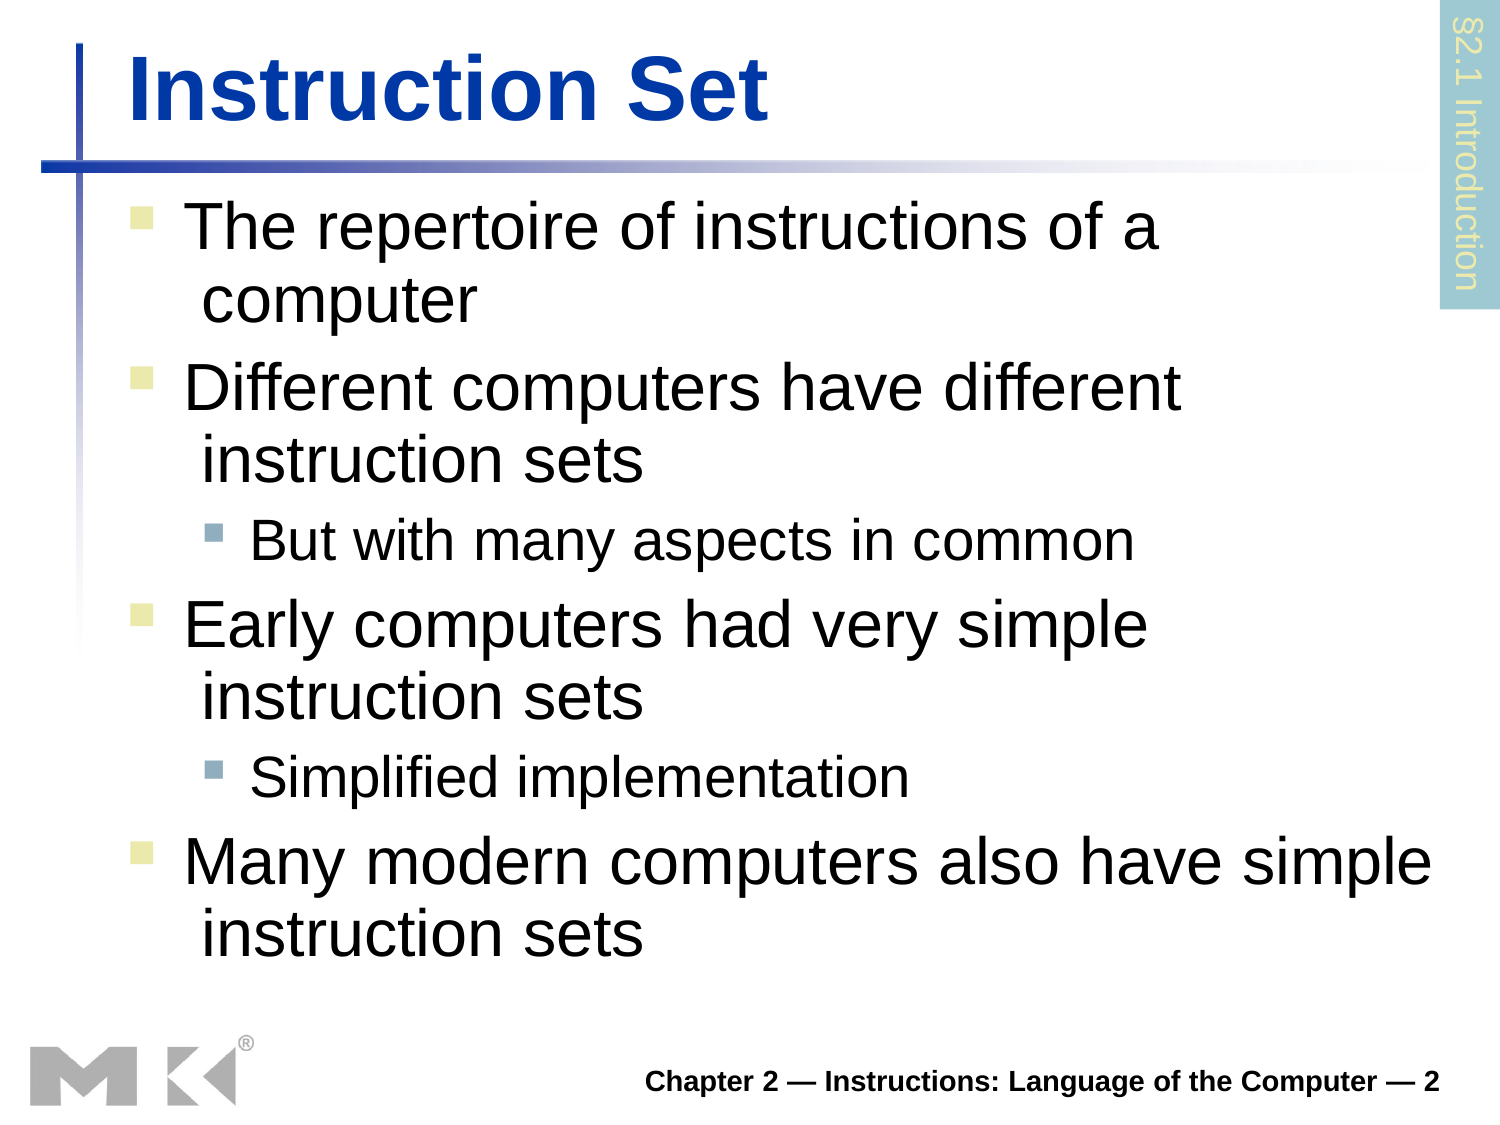

§2.1 Introduction
# Instruction Set
The repertoire of instructions of a  computer
Different computers have different  instruction sets
But with many aspects in common
Early computers had very simple  instruction sets
Simplified implementation
Many modern computers also have simple  instruction sets
Chapter 2 — Instructions: Language of the Computer — 2